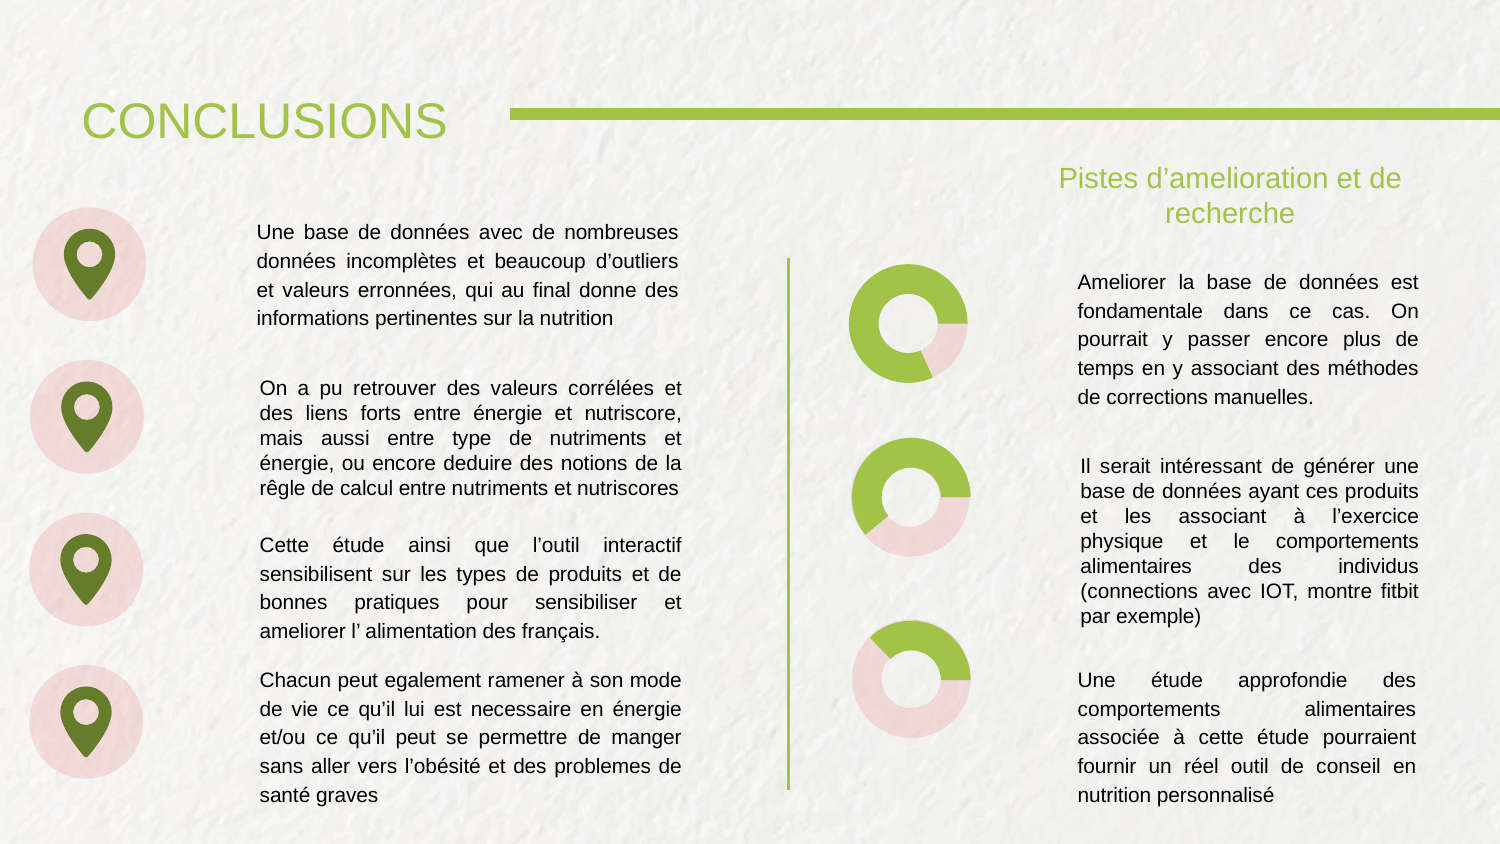

# CONCLUSIONS
Pistes d’amelioration et de recherche
Une base de données avec de nombreuses données incomplètes et beaucoup d’outliers et valeurs erronnées, qui au final donne des informations pertinentes sur la nutrition

Ameliorer la base de données est fondamentale dans ce cas. On pourrait y passer encore plus de temps en y associant des méthodes de corrections manuelles.

On a pu retrouver des valeurs corrélées et des liens forts entre énergie et nutriscore, mais aussi entre type de nutriments et énergie, ou encore deduire des notions de la rêgle de calcul entre nutriments et nutriscores

Il serait intéressant de générer une base de données ayant ces produits et les associant à l’exercice physique et le comportements alimentaires des individus (connections avec IOT, montre fitbit par exemple)

Cette étude ainsi que l’outil interactif sensibilisent sur les types de produits et de bonnes pratiques pour sensibiliser et ameliorer l’ alimentation des français.

Chacun peut egalement ramener à son mode de vie ce qu’il lui est necessaire en énergie et/ou ce qu’il peut se permettre de manger sans aller vers l’obésité et des problemes de santé graves
Une étude approfondie des comportements alimentaires associée à cette étude pourraient fournir un réel outil de conseil en nutrition personnalisé